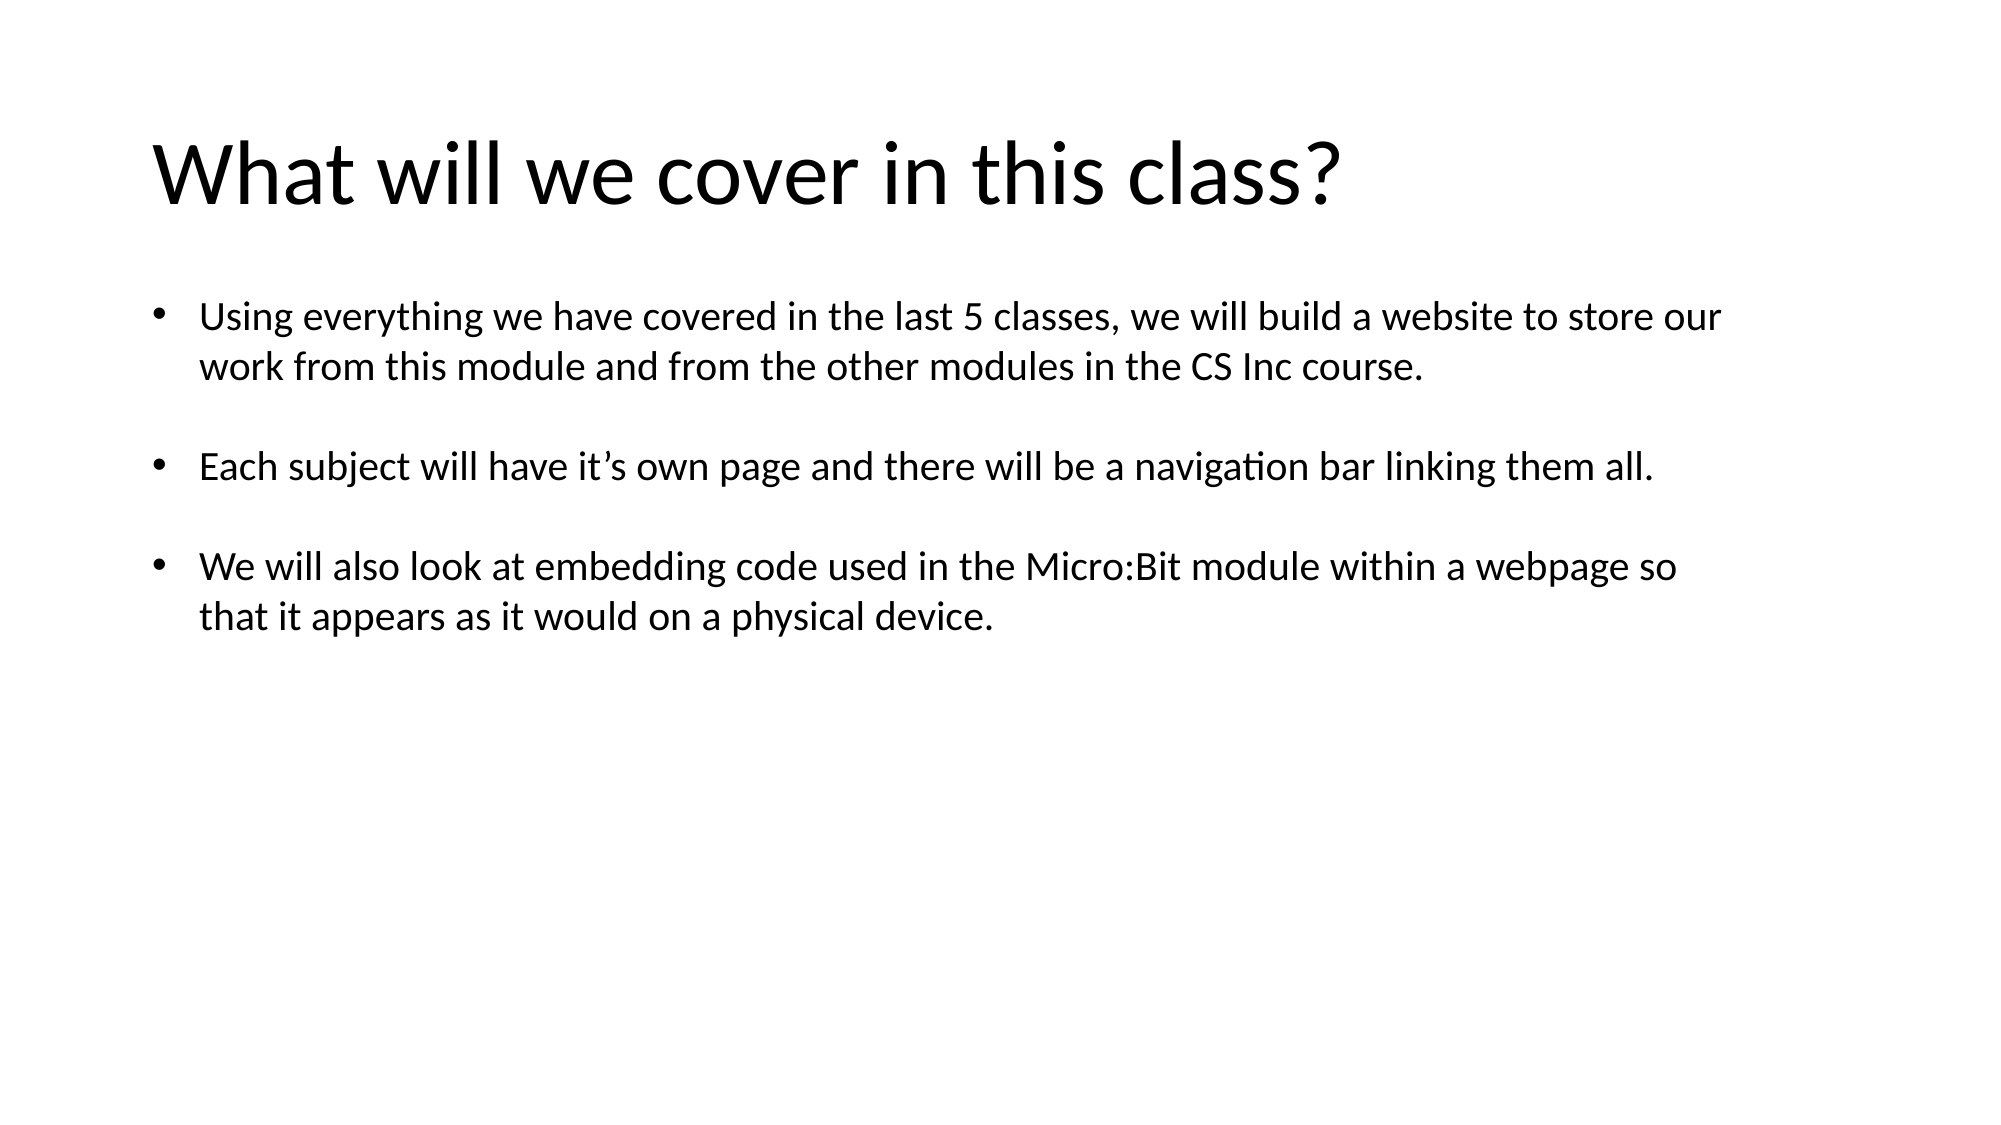

# What will we cover in this class?
Using everything we have covered in the last 5 classes, we will build a website to store our work from this module and from the other modules in the CS Inc course.

Each subject will have it’s own page and there will be a navigation bar linking them all.

We will also look at embedding code used in the Micro:Bit module within a webpage so that it appears as it would on a physical device.